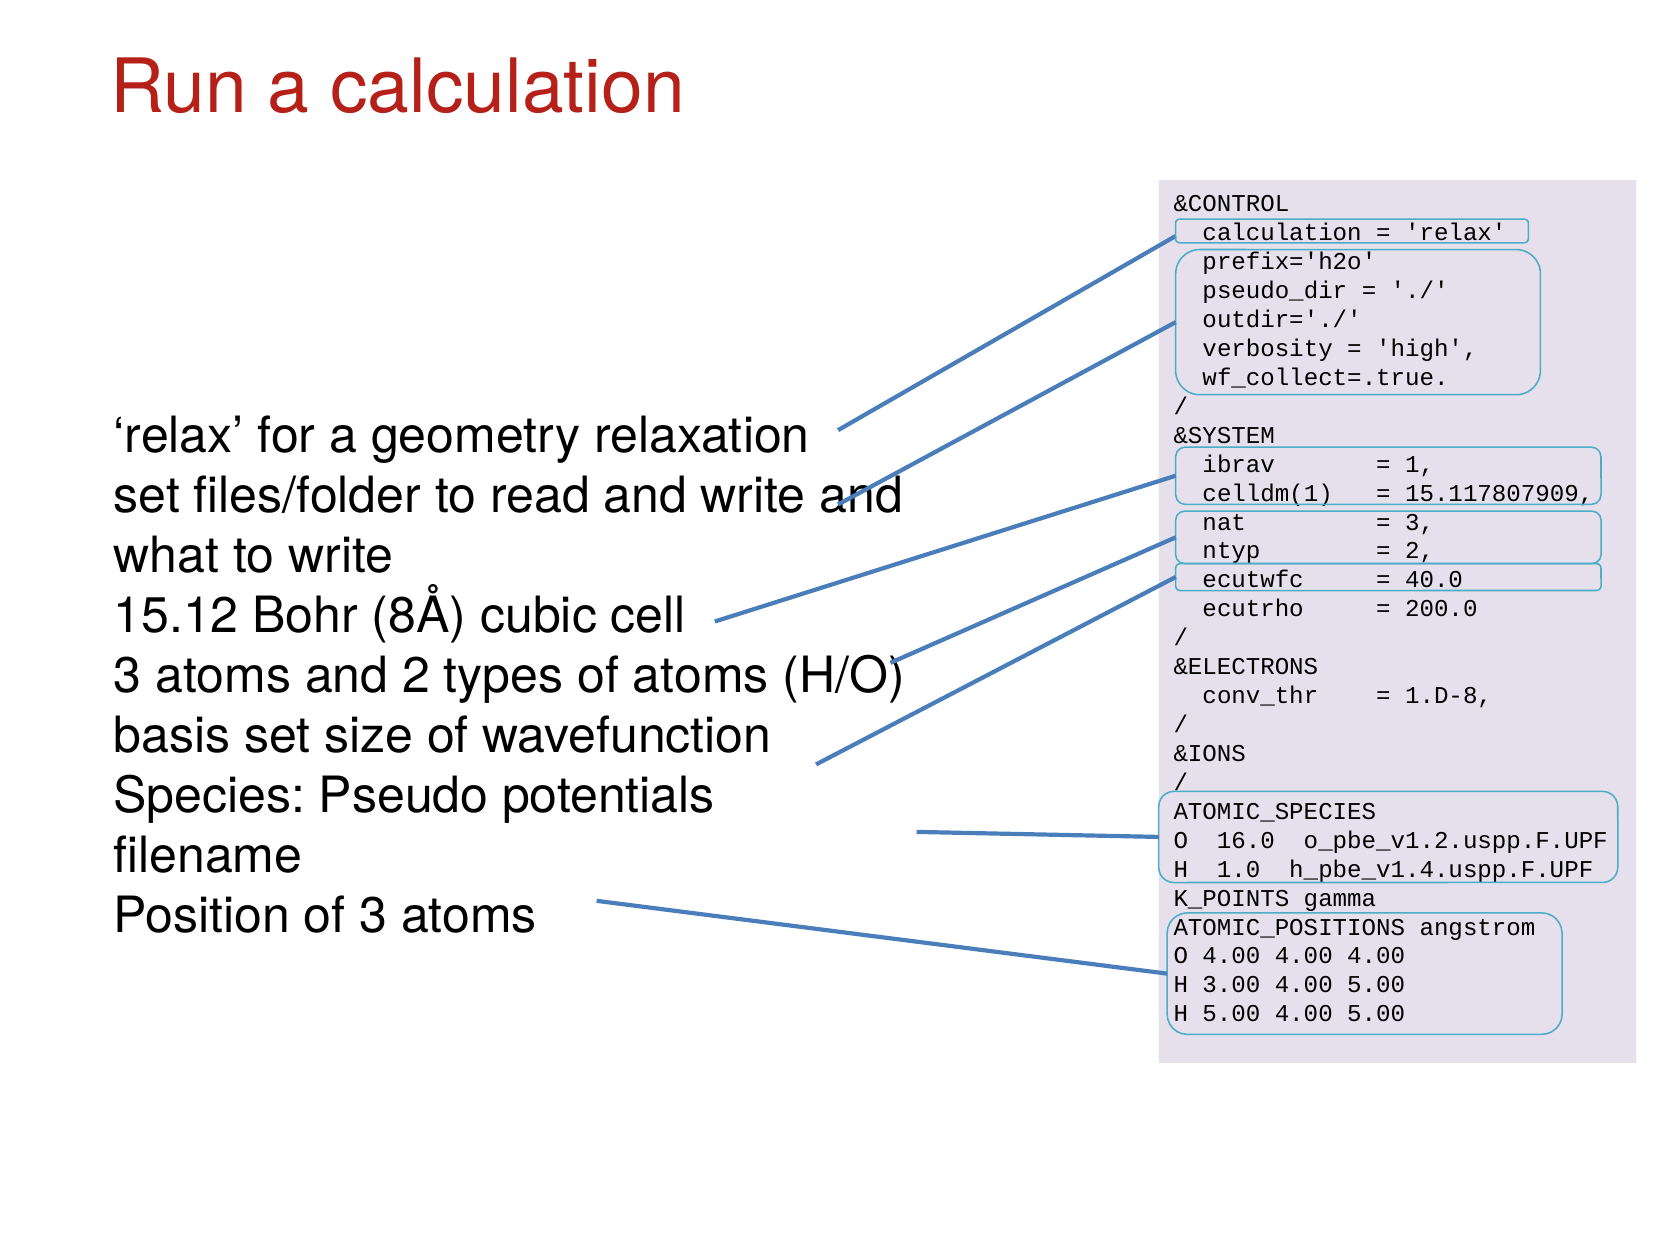

# Run a calculation
&CONTROL
  calculation = 'relax'
  prefix='h2o'
  pseudo_dir = './'
  outdir='./'
  verbosity = 'high',
  wf_collect=.true.
/
&SYSTEM
  ibrav       = 1,
  celldm(1)   = 15.117807909,
  nat         = 3,
  ntyp        = 2,
  ecutwfc     = 40.0
  ecutrho     = 200.0
/
&ELECTRONS
  conv_thr    = 1.D-8,
/
&IONS
/
ATOMIC_SPECIES
O  16.0  o_pbe_v1.2.uspp.F.UPF
H  1.0  h_pbe_v1.4.uspp.F.UPF
K_POINTS gamma
ATOMIC_POSITIONS angstrom
O 4.00 4.00 4.00
H 3.00 4.00 5.00
H 5.00 4.00 5.00

‘relax’ for a geometry relaxation
set files/folder to read and write and what to write
15.12 Bohr (8Å) cubic cell
3 atoms and 2 types of atoms (H/O)
basis set size of wavefunction
Species: Pseudo potentials filename
Position of 3 atoms

32